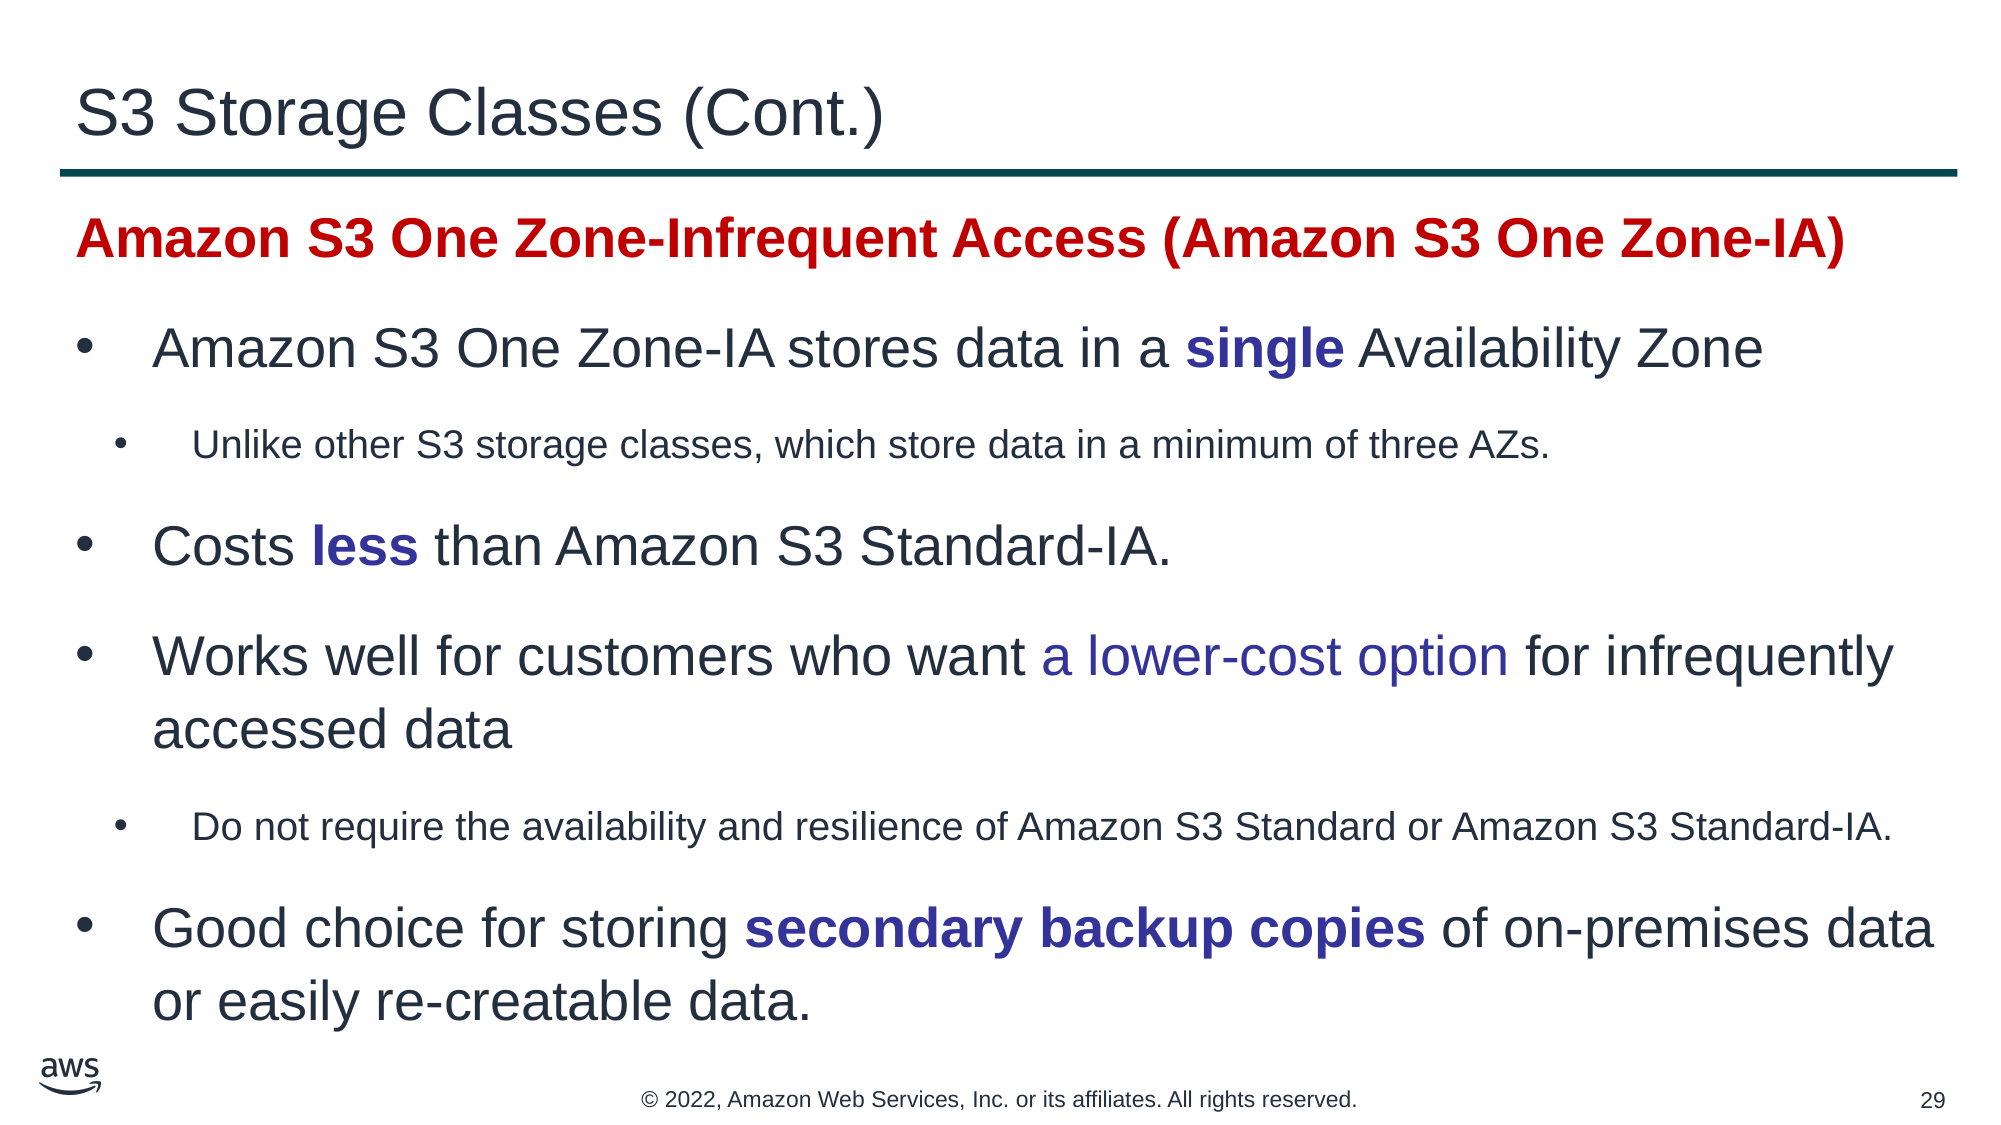

# S3 Storage Classes (Cont.)
Amazon S3 One Zone-Infrequent Access (Amazon S3 One Zone-IA)
Amazon S3 One Zone-IA stores data in a single Availability Zone
Unlike other S3 storage classes, which store data in a minimum of three AZs.
Costs less than Amazon S3 Standard-IA.
Works well for customers who want a lower-cost option for infrequently accessed data
Do not require the availability and resilience of Amazon S3 Standard or Amazon S3 Standard-IA.
Good choice for storing secondary backup copies of on-premises data or easily re-creatable data.
29